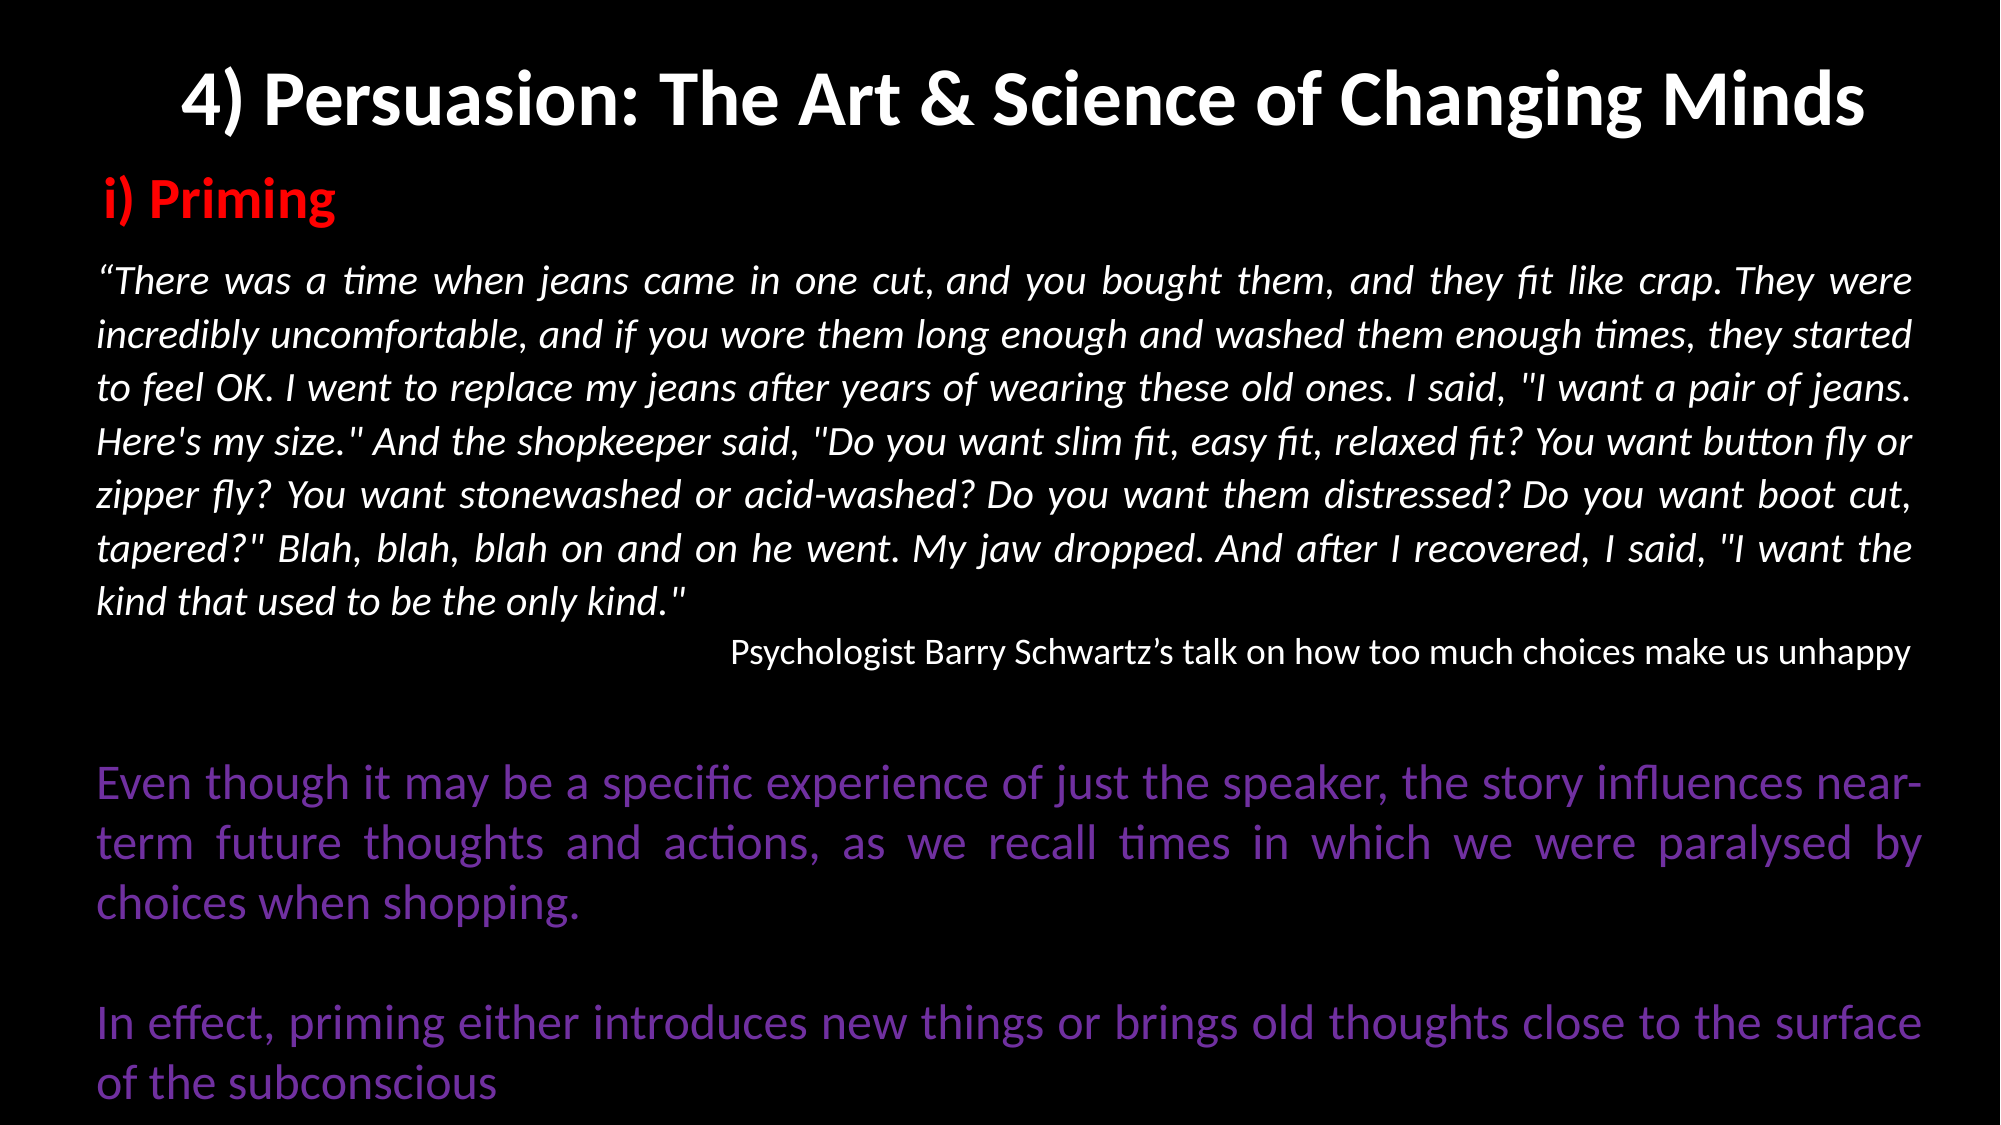

# 4) Persuasion: The Art & Science of Changing Minds
i) Priming

“There was a time when jeans came in one cut, and you bought them, and they fit like crap. They were incredibly uncomfortable, and if you wore them long enough and washed them enough times, they started to feel OK. I went to replace my jeans after years of wearing these old ones. I said, "I want a pair of jeans. Here's my size." And the shopkeeper said, "Do you want slim fit, easy fit, relaxed fit? You want button fly or zipper fly? You want stonewashed or acid-washed? Do you want them distressed? Do you want boot cut, tapered?" Blah, blah, blah on and on he went. My jaw dropped. And after I recovered, I said, "I want the kind that used to be the only kind."
Psychologist Barry Schwartz’s talk on how too much choices make us unhappy
Even though it may be a specific experience of just the speaker, the story influences near-term future thoughts and actions, as we recall times in which we were paralysed by choices when shopping.

In effect, priming either introduces new things or brings old thoughts close to the surface of the subconscious